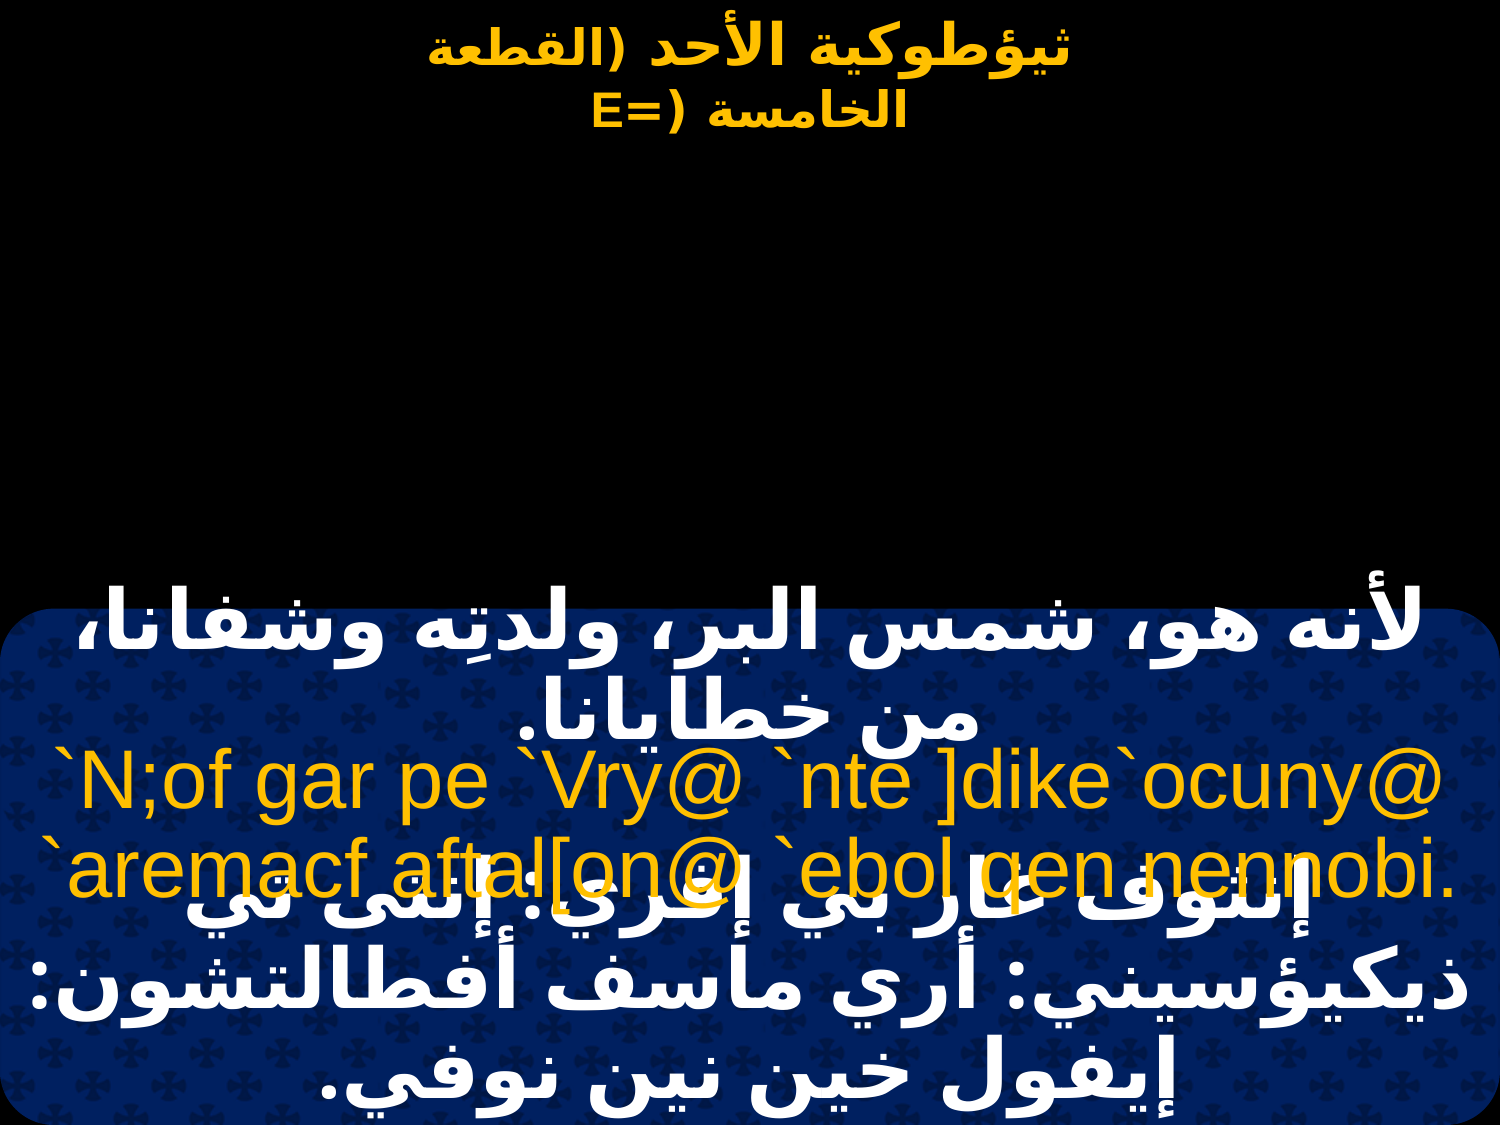

لأنه هو، شمس البر، ولدتِه وشفانا، من خطايانا.
`N;of gar pe `Vry@ `nte ]dike`ocuny@ `aremacf aftal[on@ `ebol qen nennobi.
إنثوف غار بي إفري: إنتى تي ذيكيؤسيني: أري ماسف أفطالتشون: إيفول خين نين نوفي.